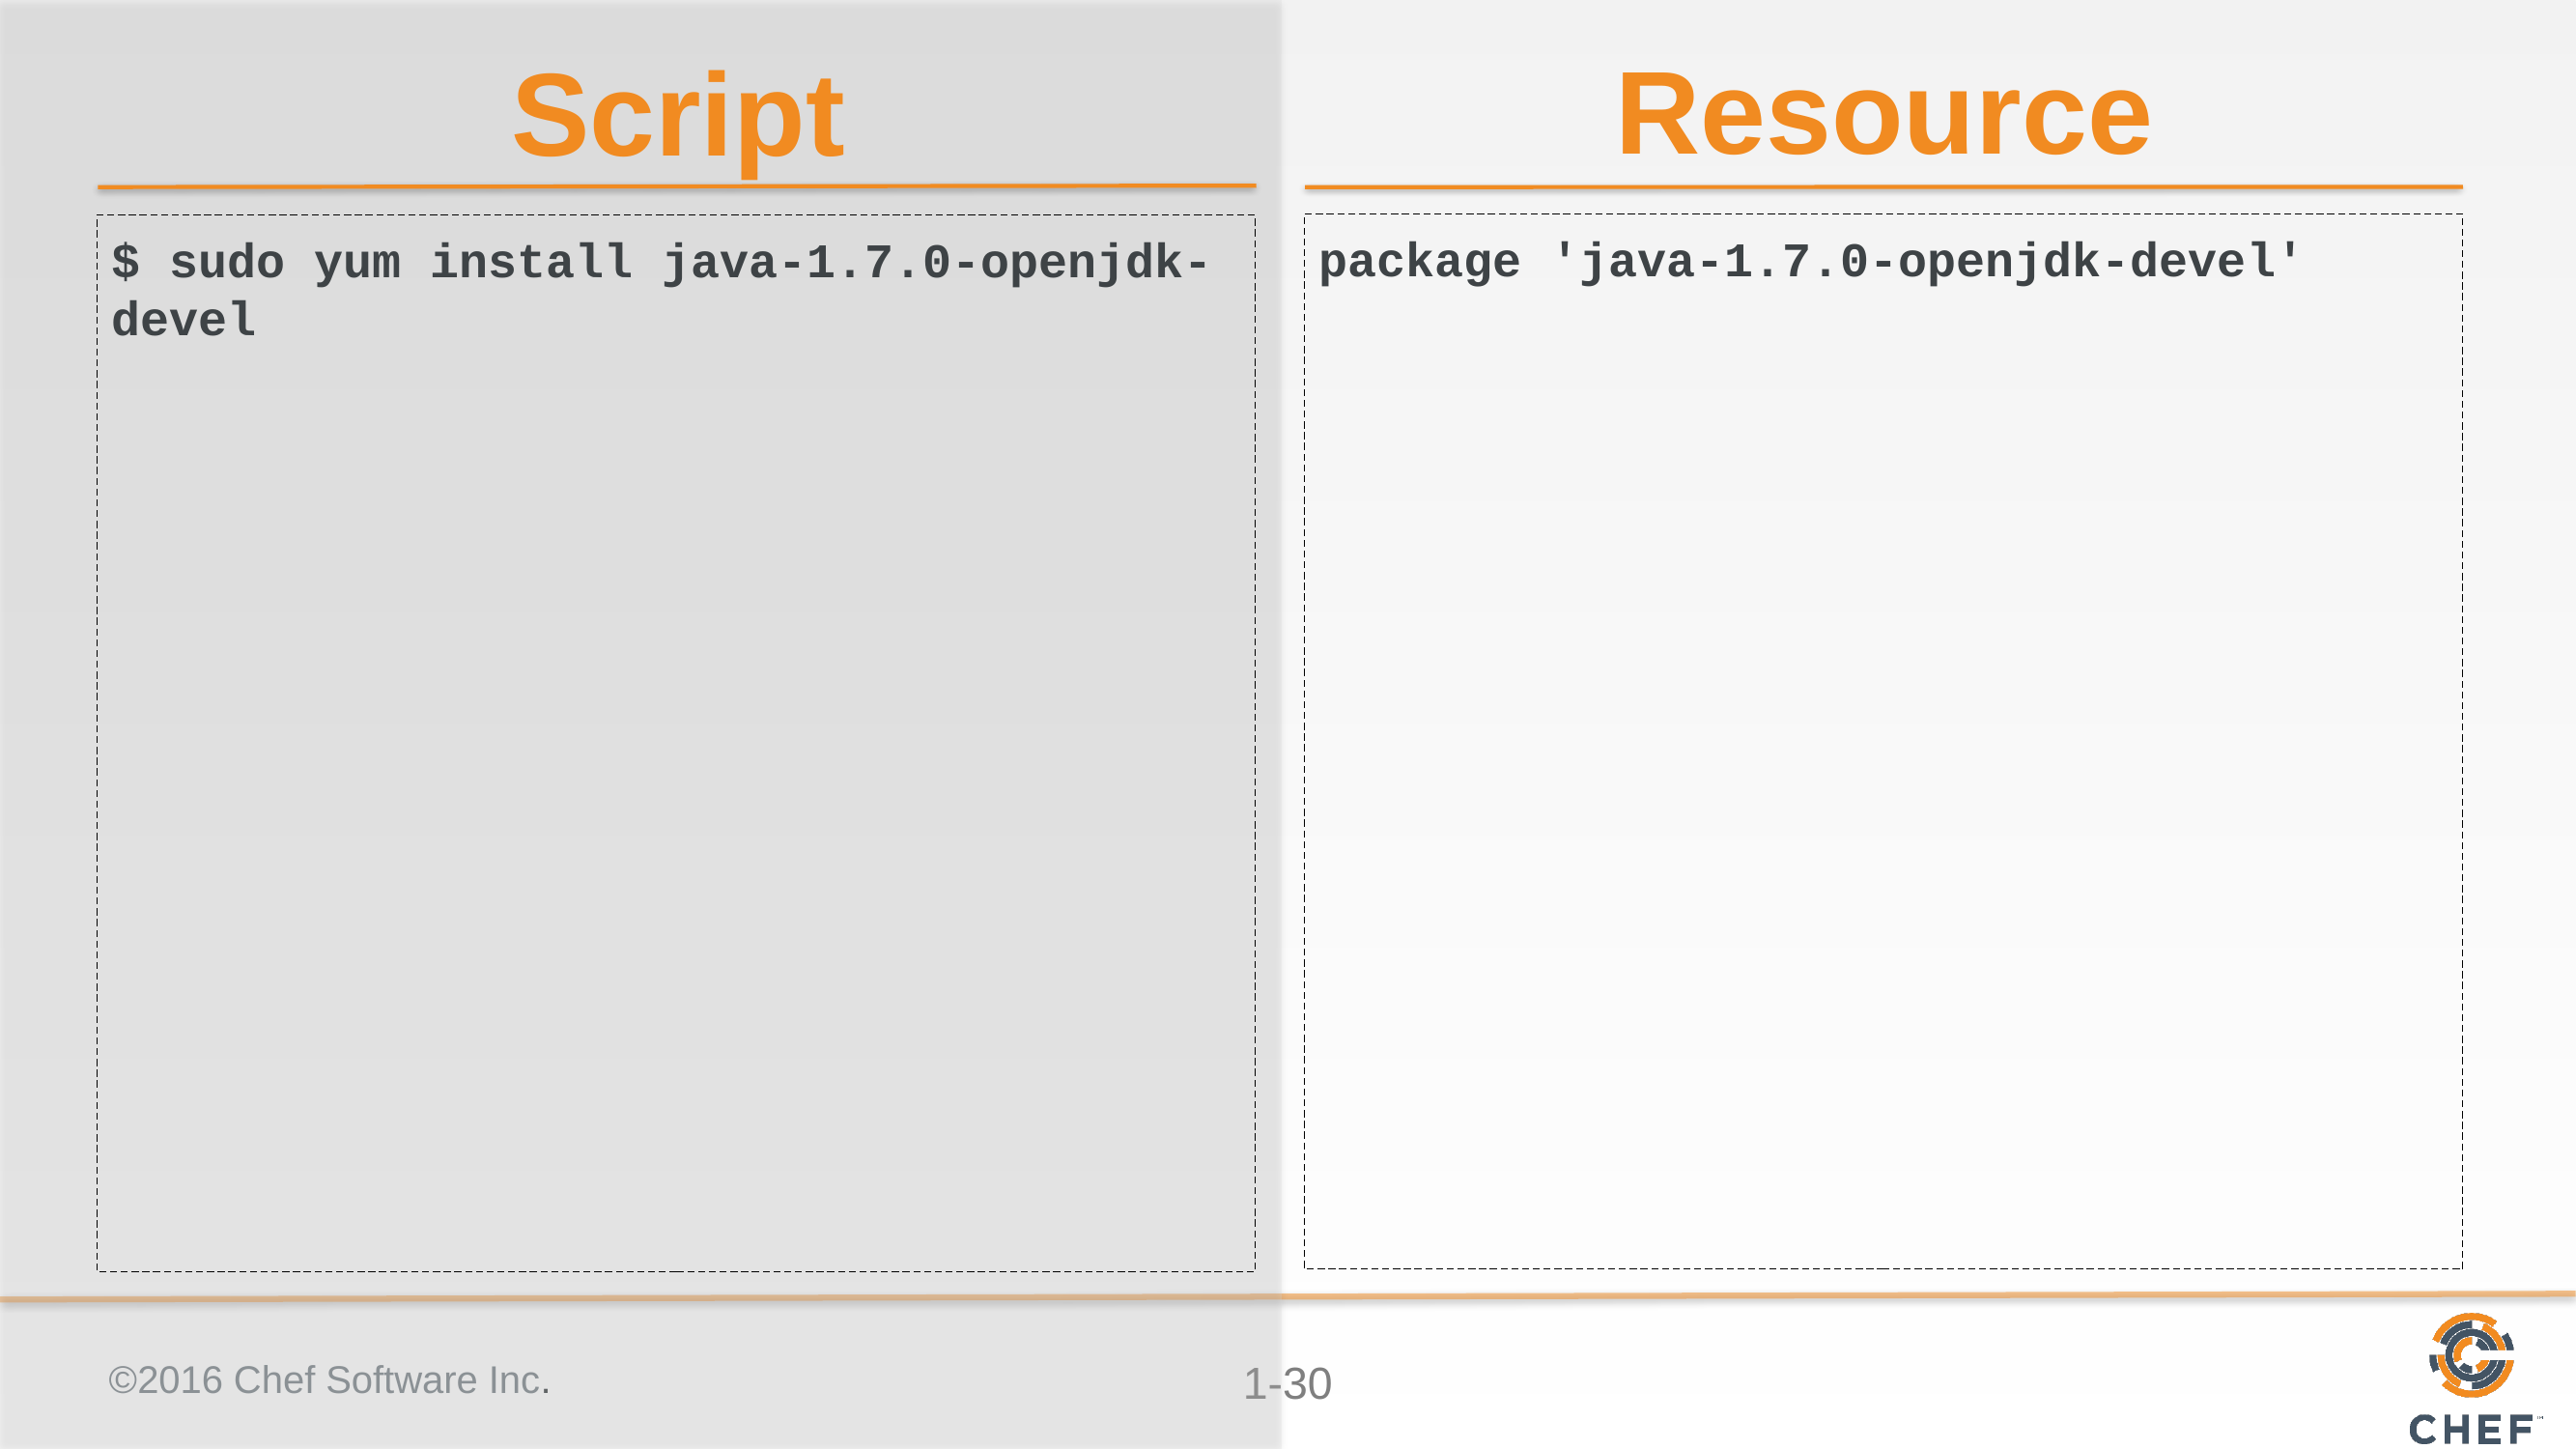

Resource
Script
package 'java-1.7.0-openjdk-devel'
$ sudo yum install java-1.7.0-openjdk-devel